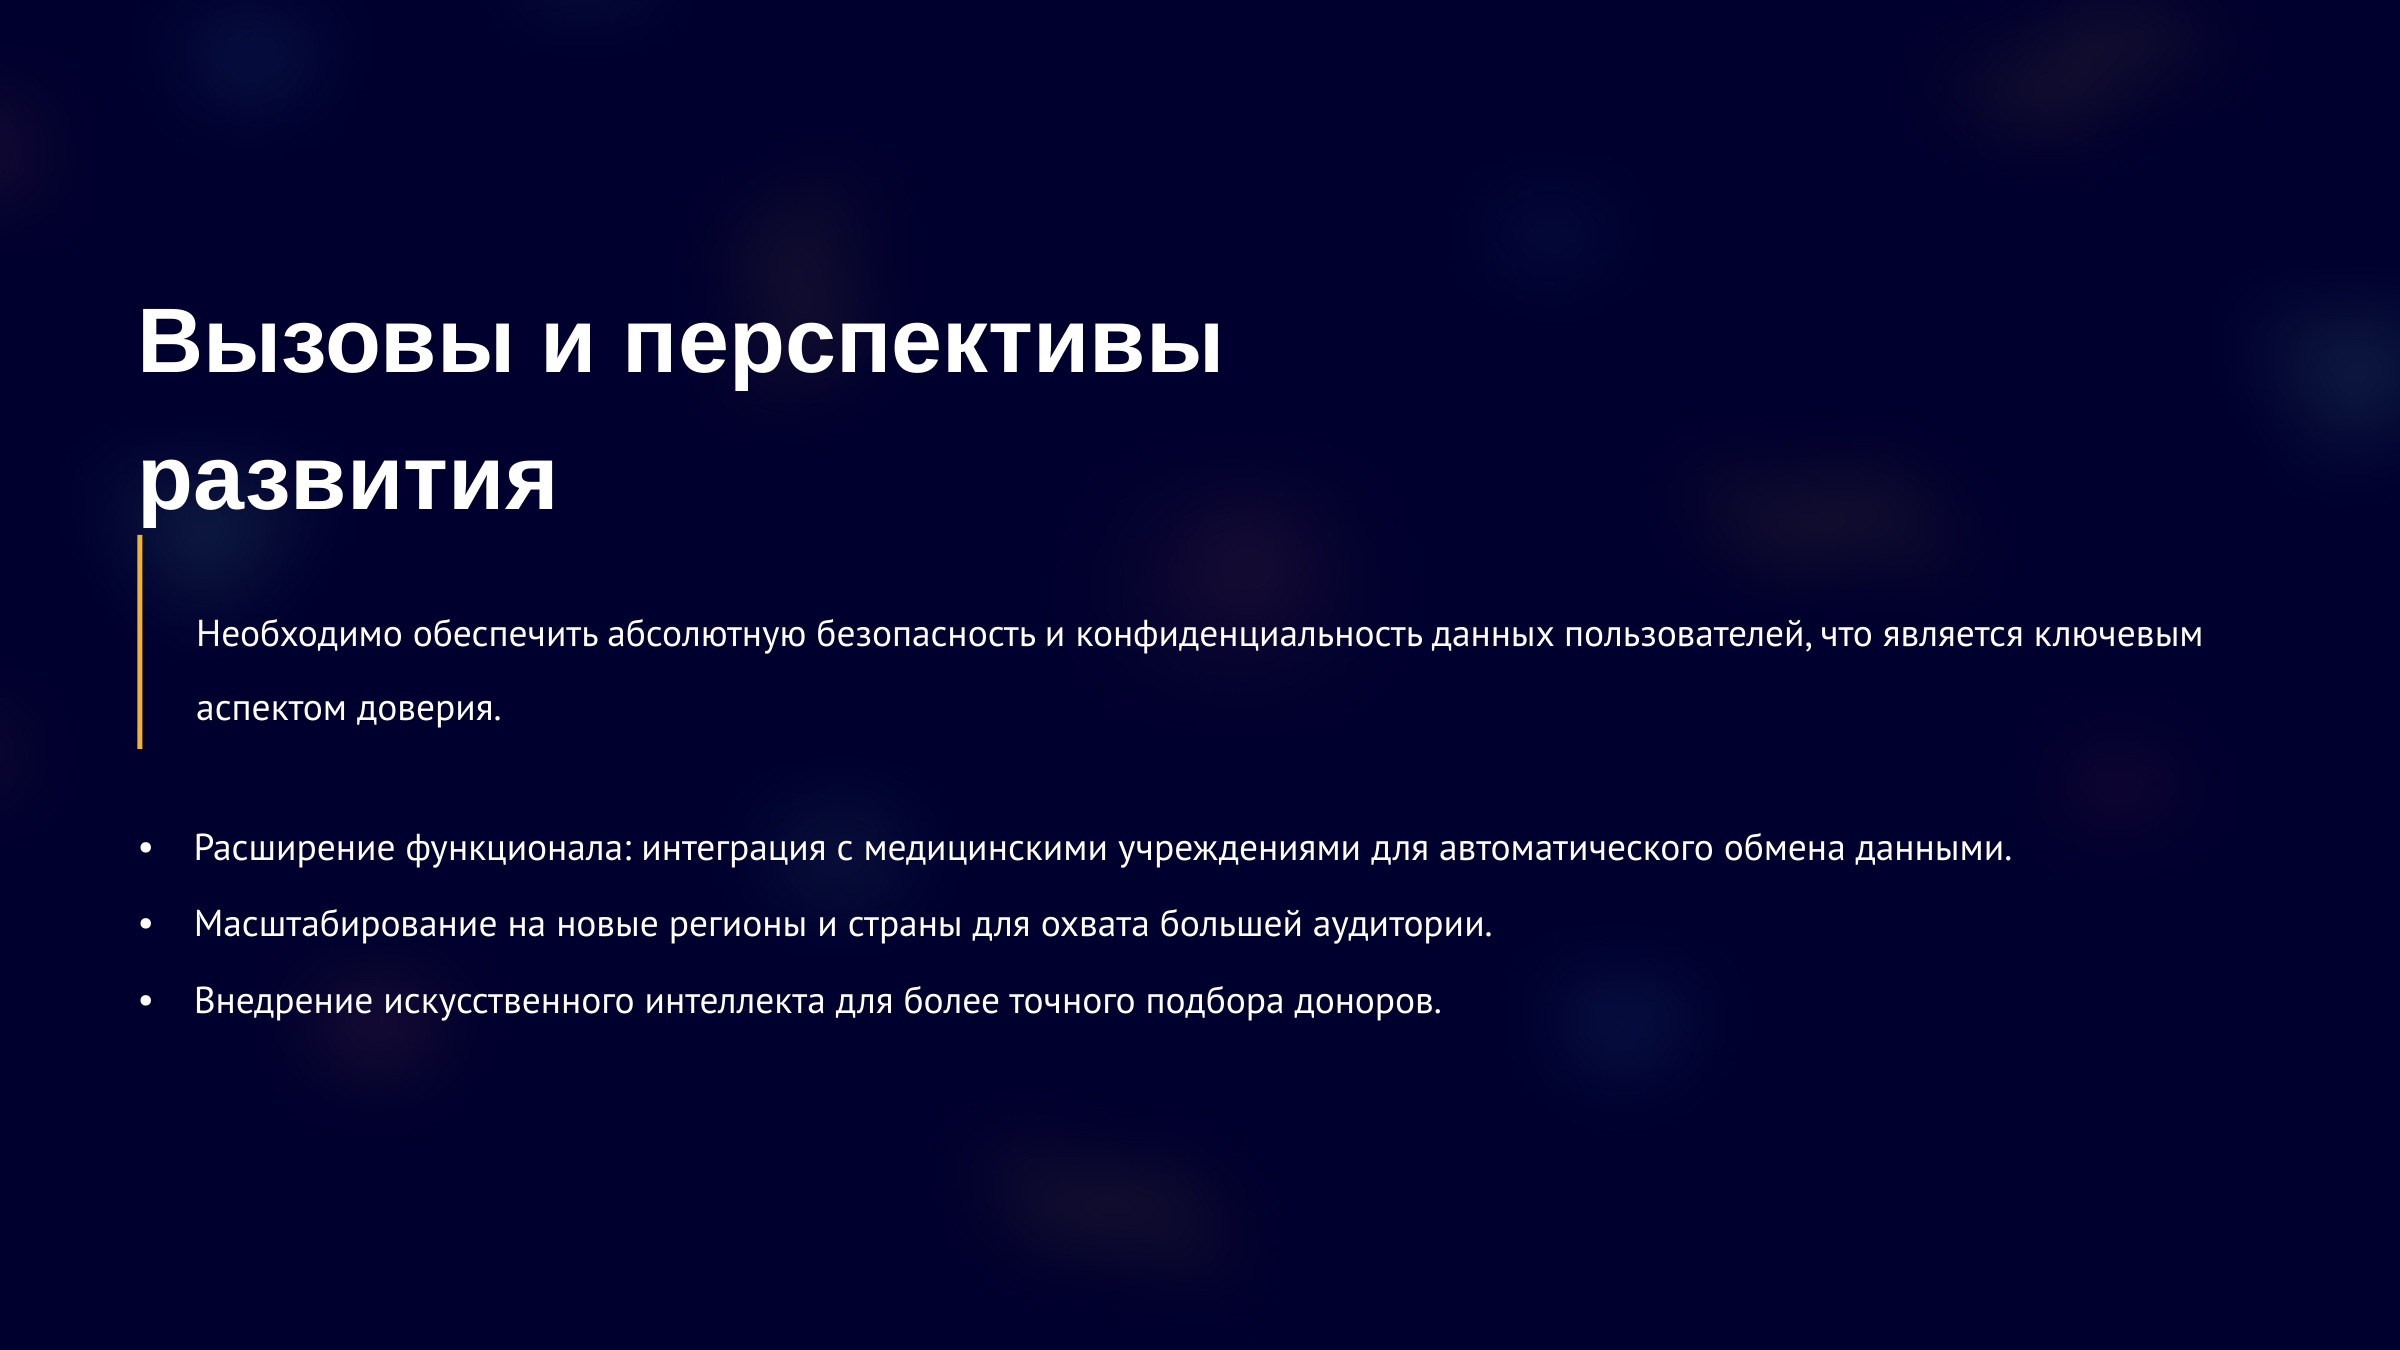

Вызовы и перспективы развития

Необходимо обеспечить абсолютную безопасность и конфиденциальность данных пользователей, что является ключевым аспектом доверия.
Расширение функционала: интеграция с медицинскими учреждениями для автоматического обмена данными.
Масштабирование на новые регионы и страны для охвата большей аудитории.
Внедрение искусственного интеллекта для более точного подбора доноров.